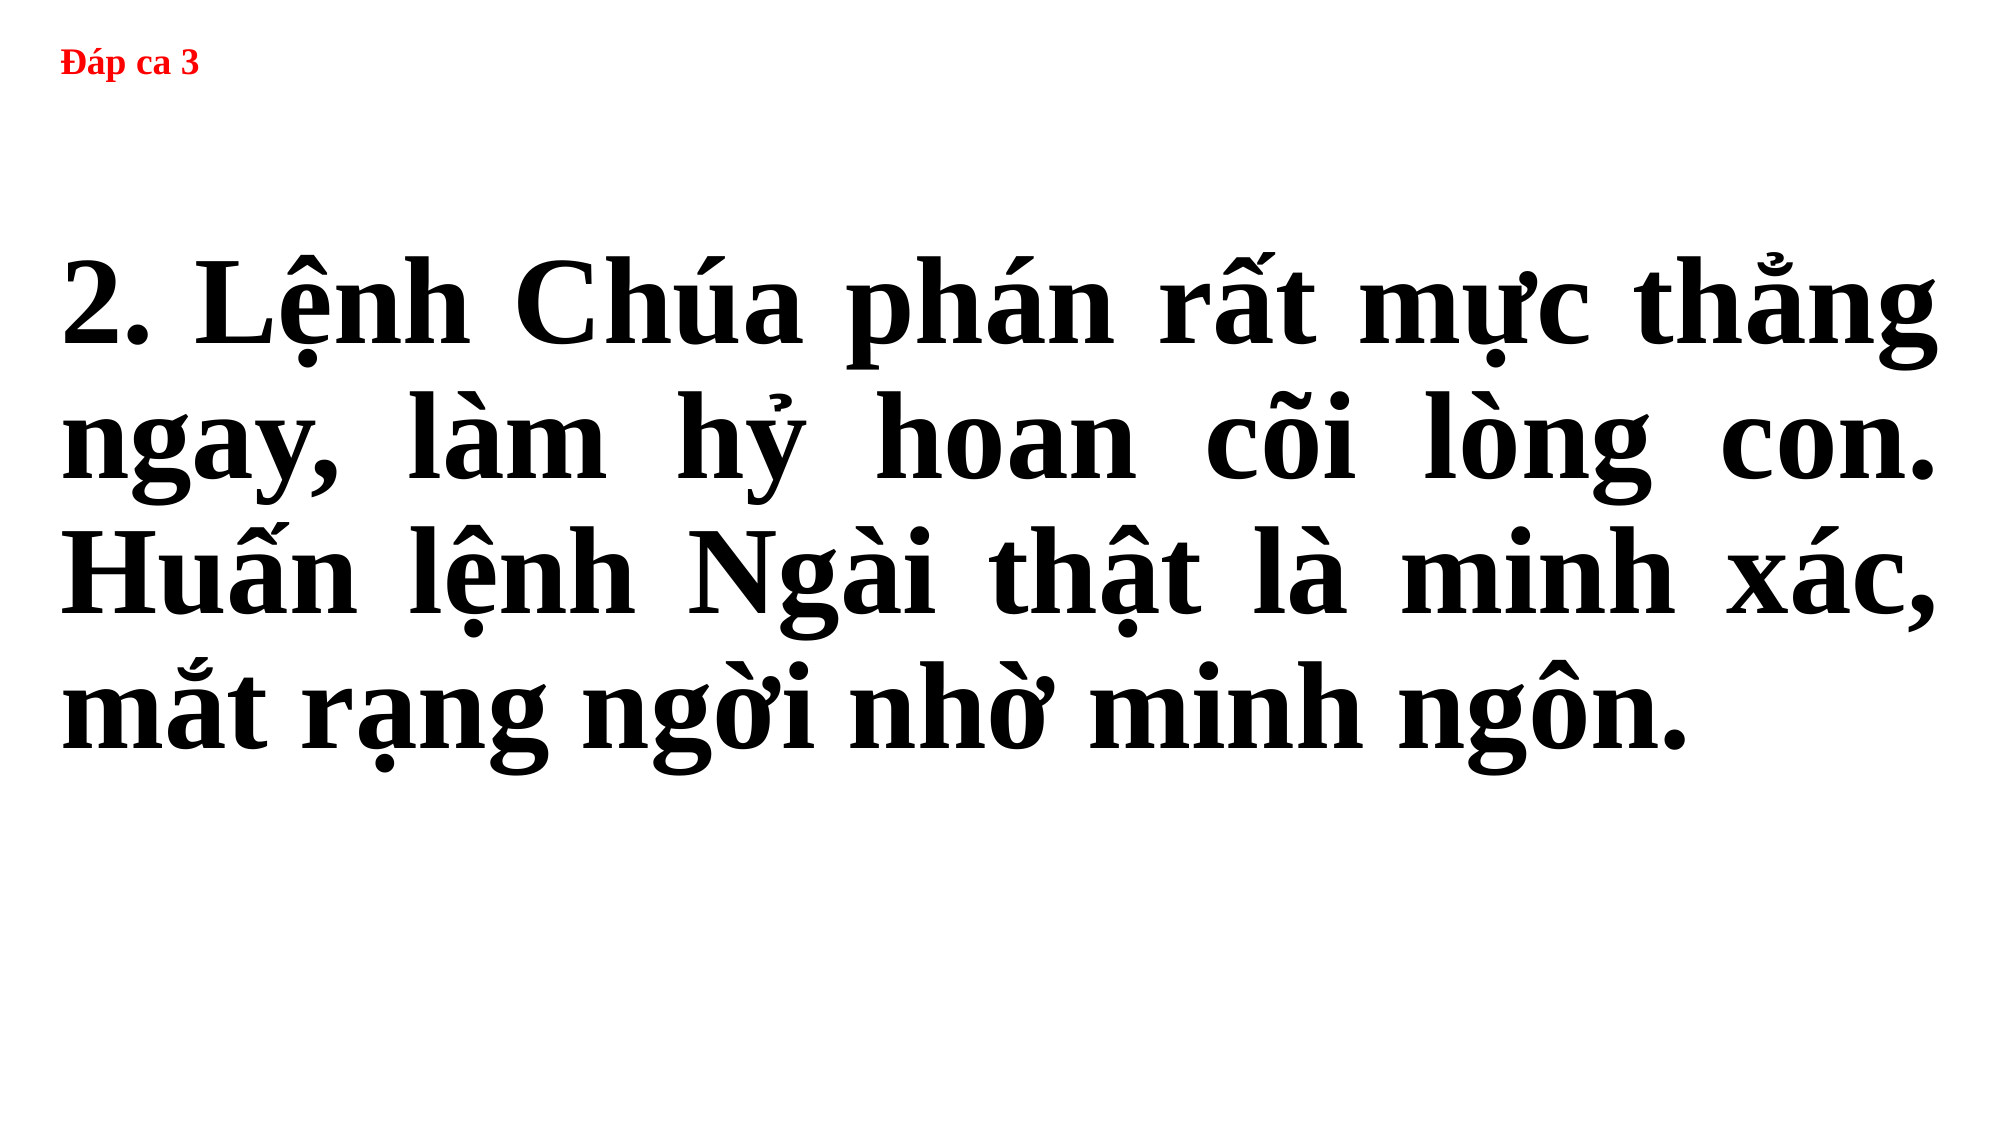

# Đáp ca 3
2. Lệnh Chúa phán rất mực thẳng ngay, làm hỷ hoan cõi lòng con. Huấn lệnh Ngài thật là minh xác, mắt rạng ngời nhờ minh ngôn.